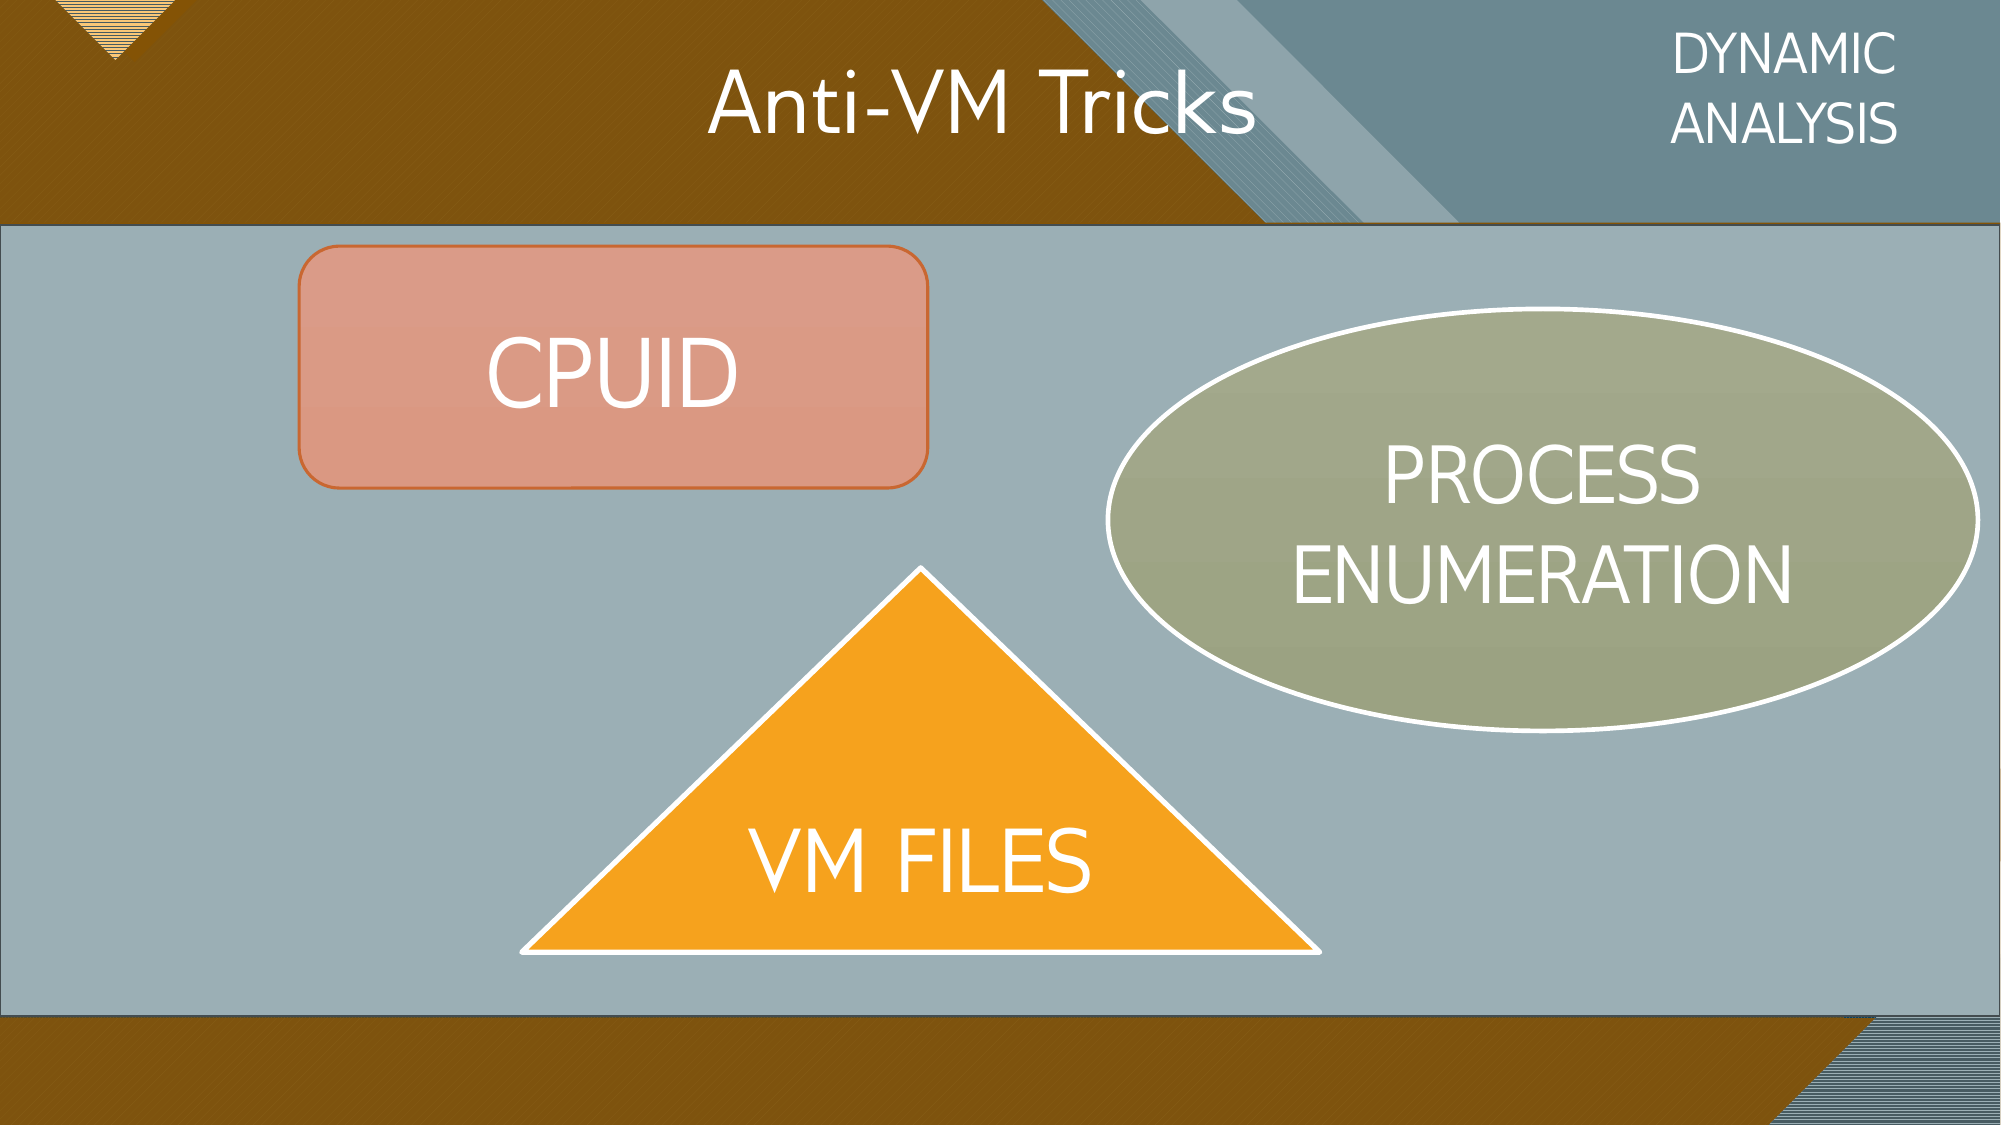

DYNAMIC
ANALYSIS
Anti-VM Tricks

CPUID
PROCESS ENUMERATION

VM FILES